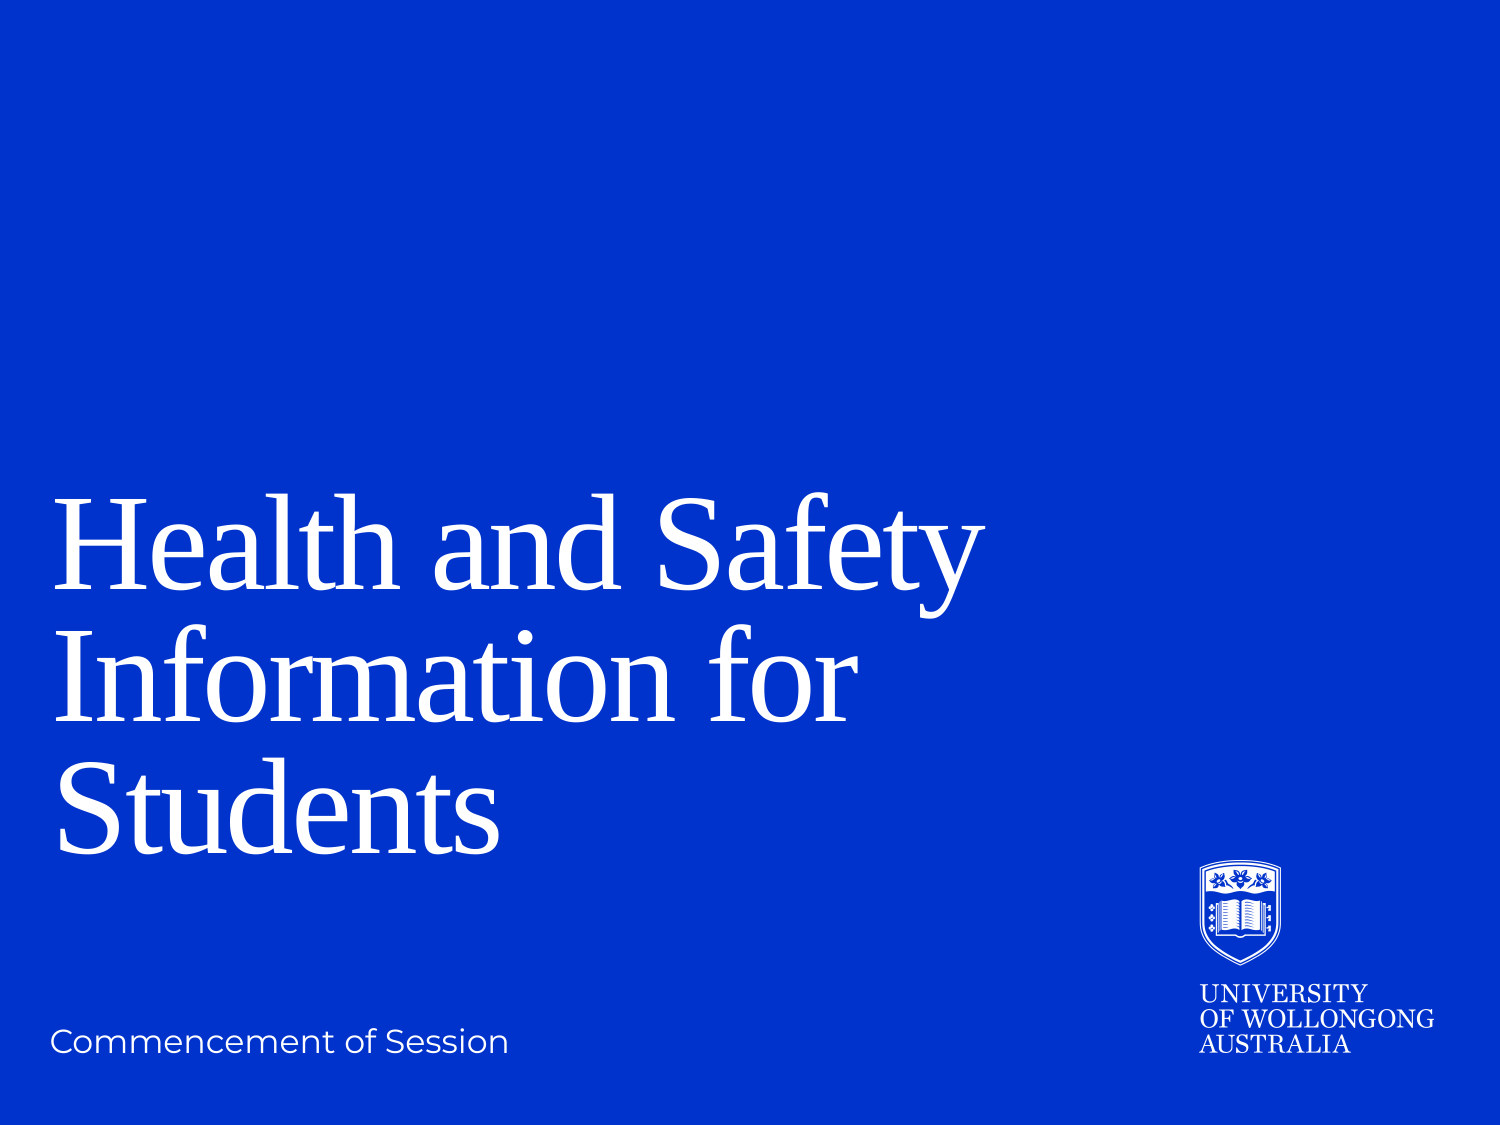

Health and Safety
Information for Students
Commencement of Session